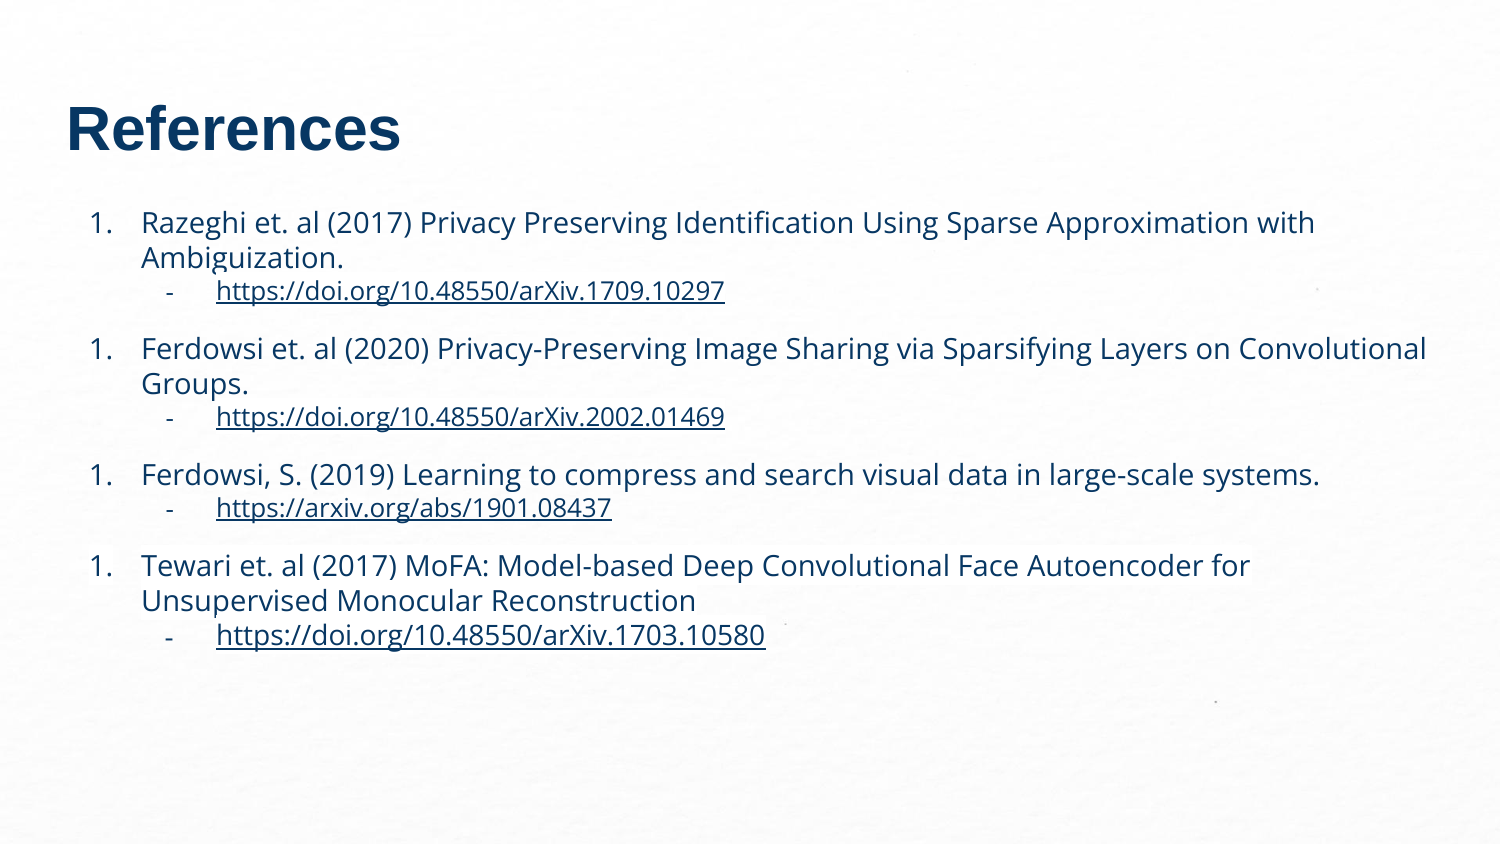

# References
Razeghi et. al (2017) Privacy Preserving Identification Using Sparse Approximation with Ambiguization.
https://doi.org/10.48550/arXiv.1709.10297
Ferdowsi et. al (2020) Privacy-Preserving Image Sharing via Sparsifying Layers on Convolutional Groups.
https://doi.org/10.48550/arXiv.2002.01469
Ferdowsi, S. (2019) Learning to compress and search visual data in large-scale systems.
https://arxiv.org/abs/1901.08437
Tewari et. al (2017) MoFA: Model-based Deep Convolutional Face Autoencoder for Unsupervised Monocular Reconstruction
https://doi.org/10.48550/arXiv.1703.10580